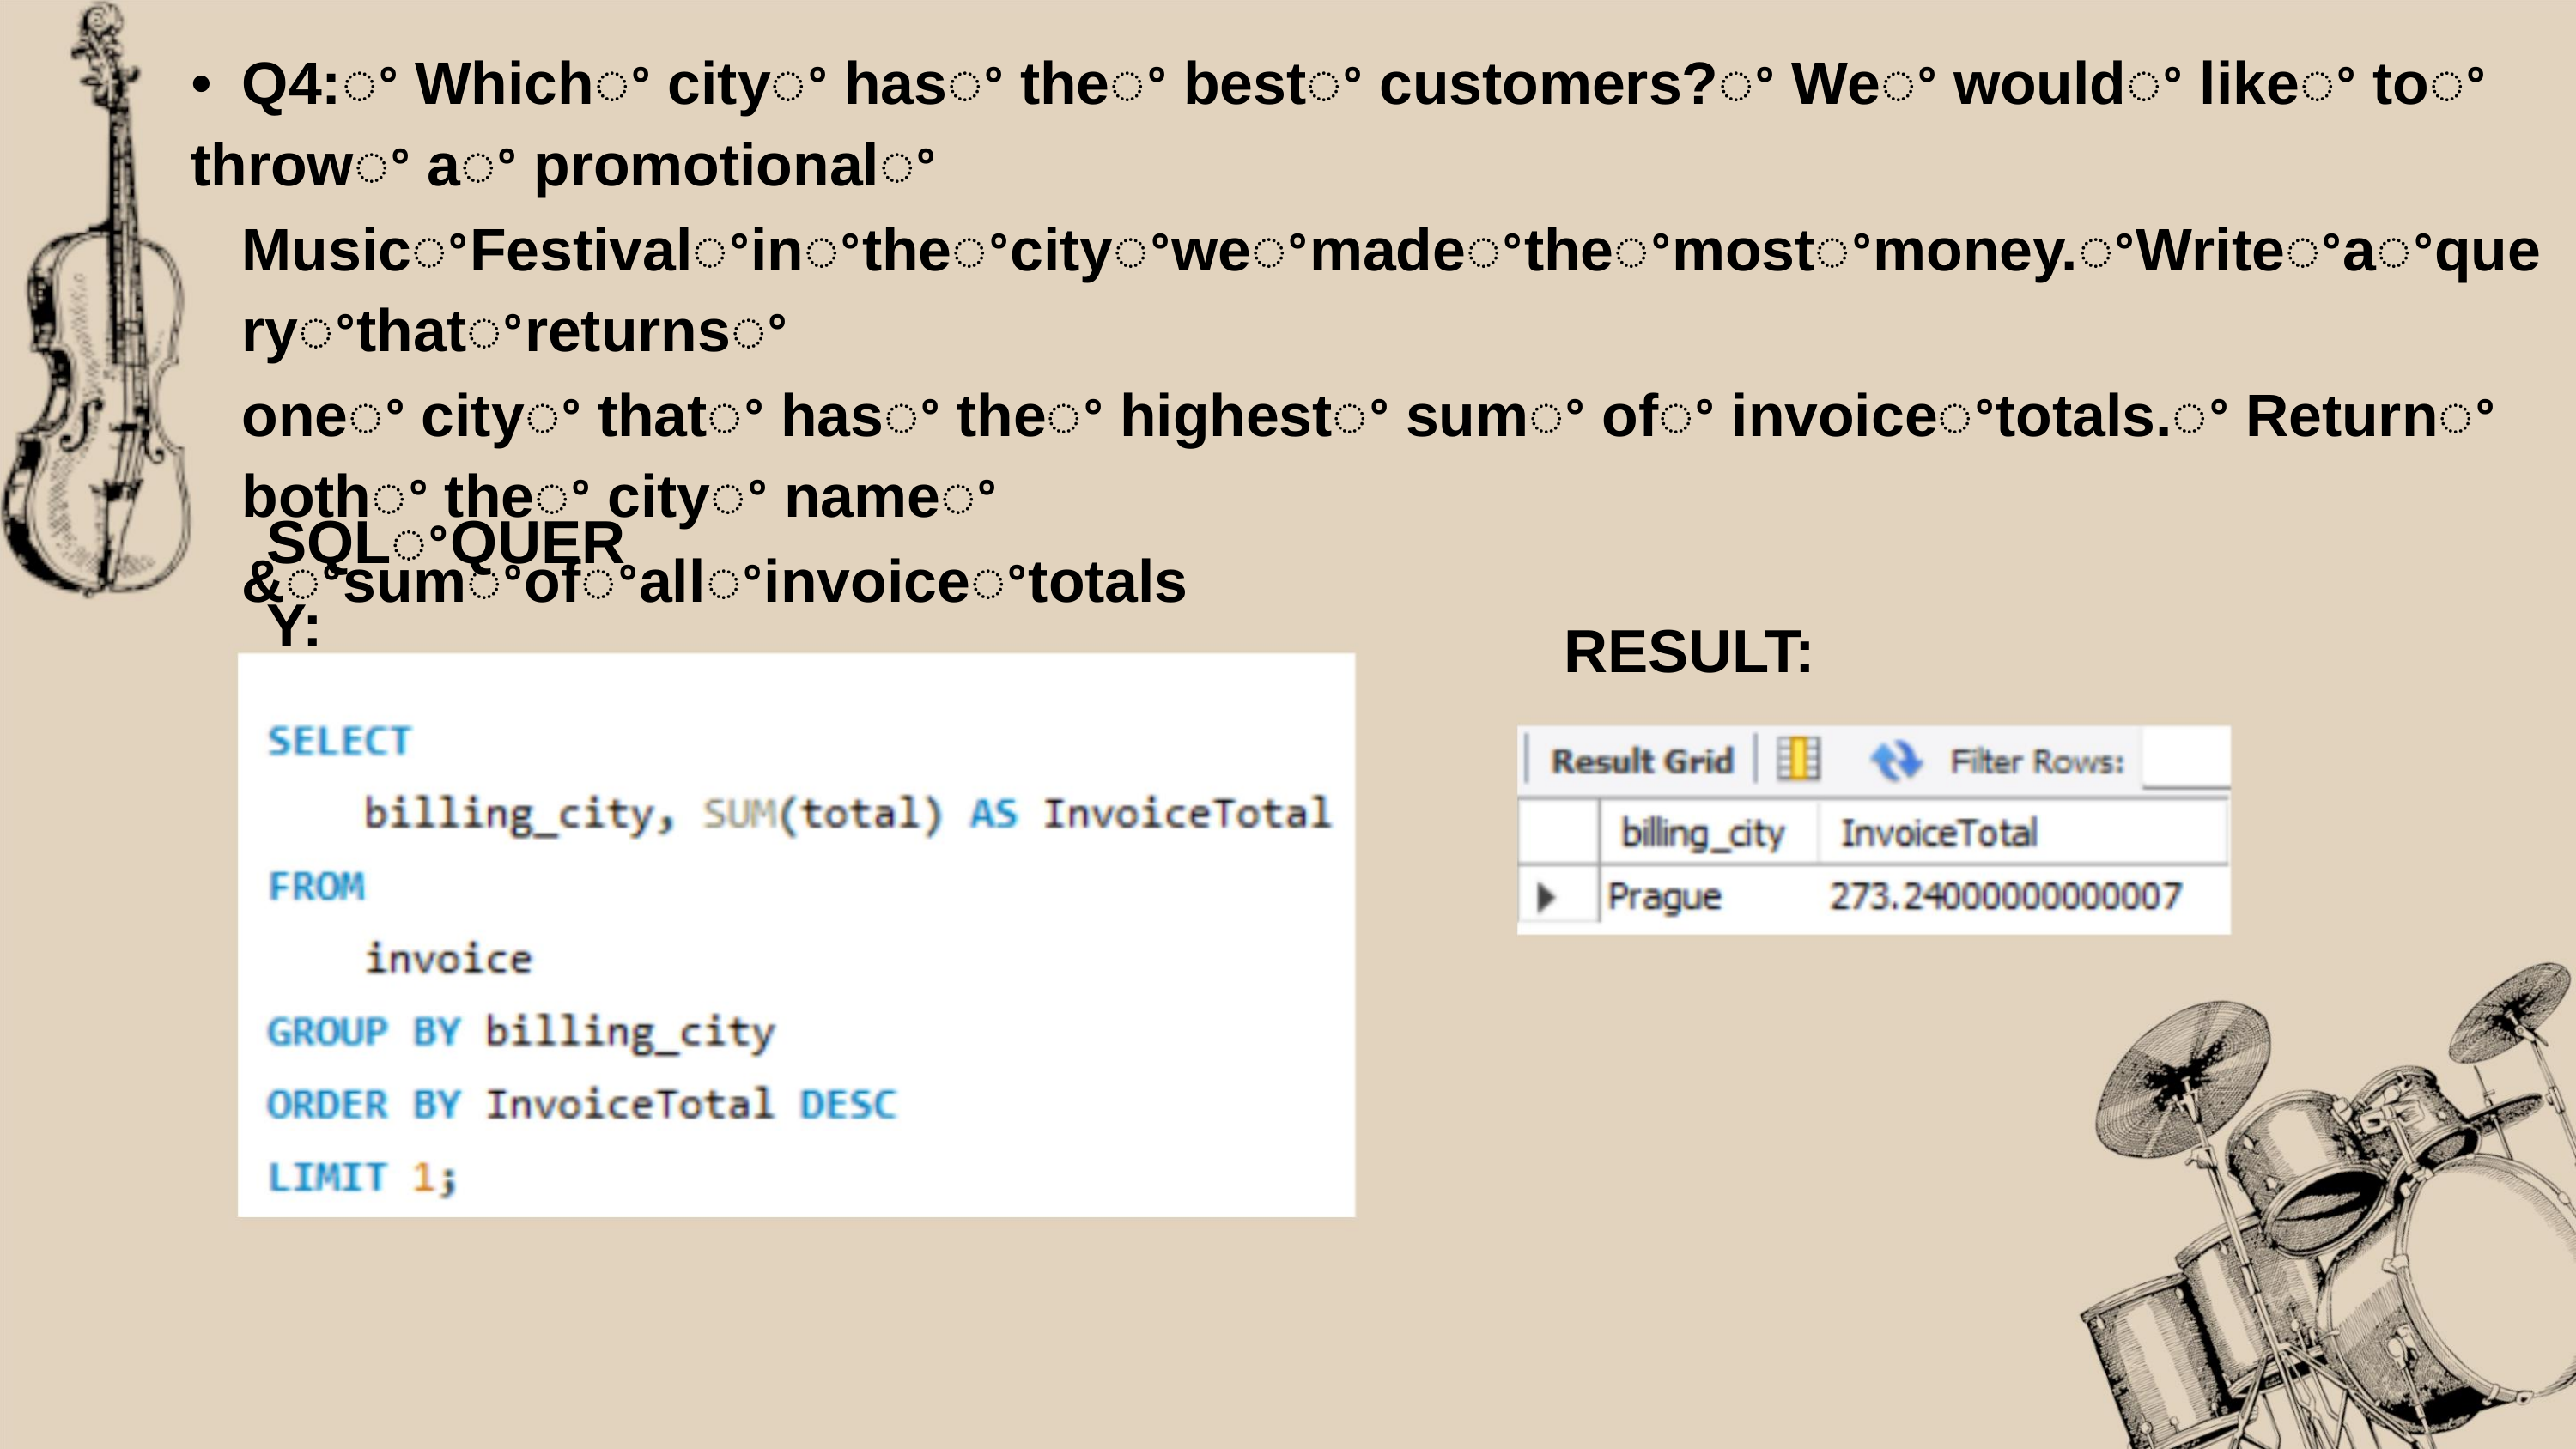

• Q4:ꢀ Whichꢀ cityꢀ hasꢀ theꢀ bestꢀ customers?ꢀ Weꢀ wouldꢀ likeꢀ toꢀ throwꢀ aꢀ promotionalꢀ
MusicꢀFestivalꢀinꢀtheꢀcityꢀweꢀmadeꢀtheꢀmostꢀmoney.ꢀWriteꢀaꢀqueryꢀthatꢀreturnsꢀ
oneꢀ cityꢀ thatꢀ hasꢀ theꢀ highestꢀ sumꢀ ofꢀ invoiceꢀtotals.ꢀ Returnꢀ bothꢀ theꢀ cityꢀ nameꢀ
&ꢀsumꢀofꢀallꢀinvoiceꢀtotals
SQLꢀQUERY:
RESULT: